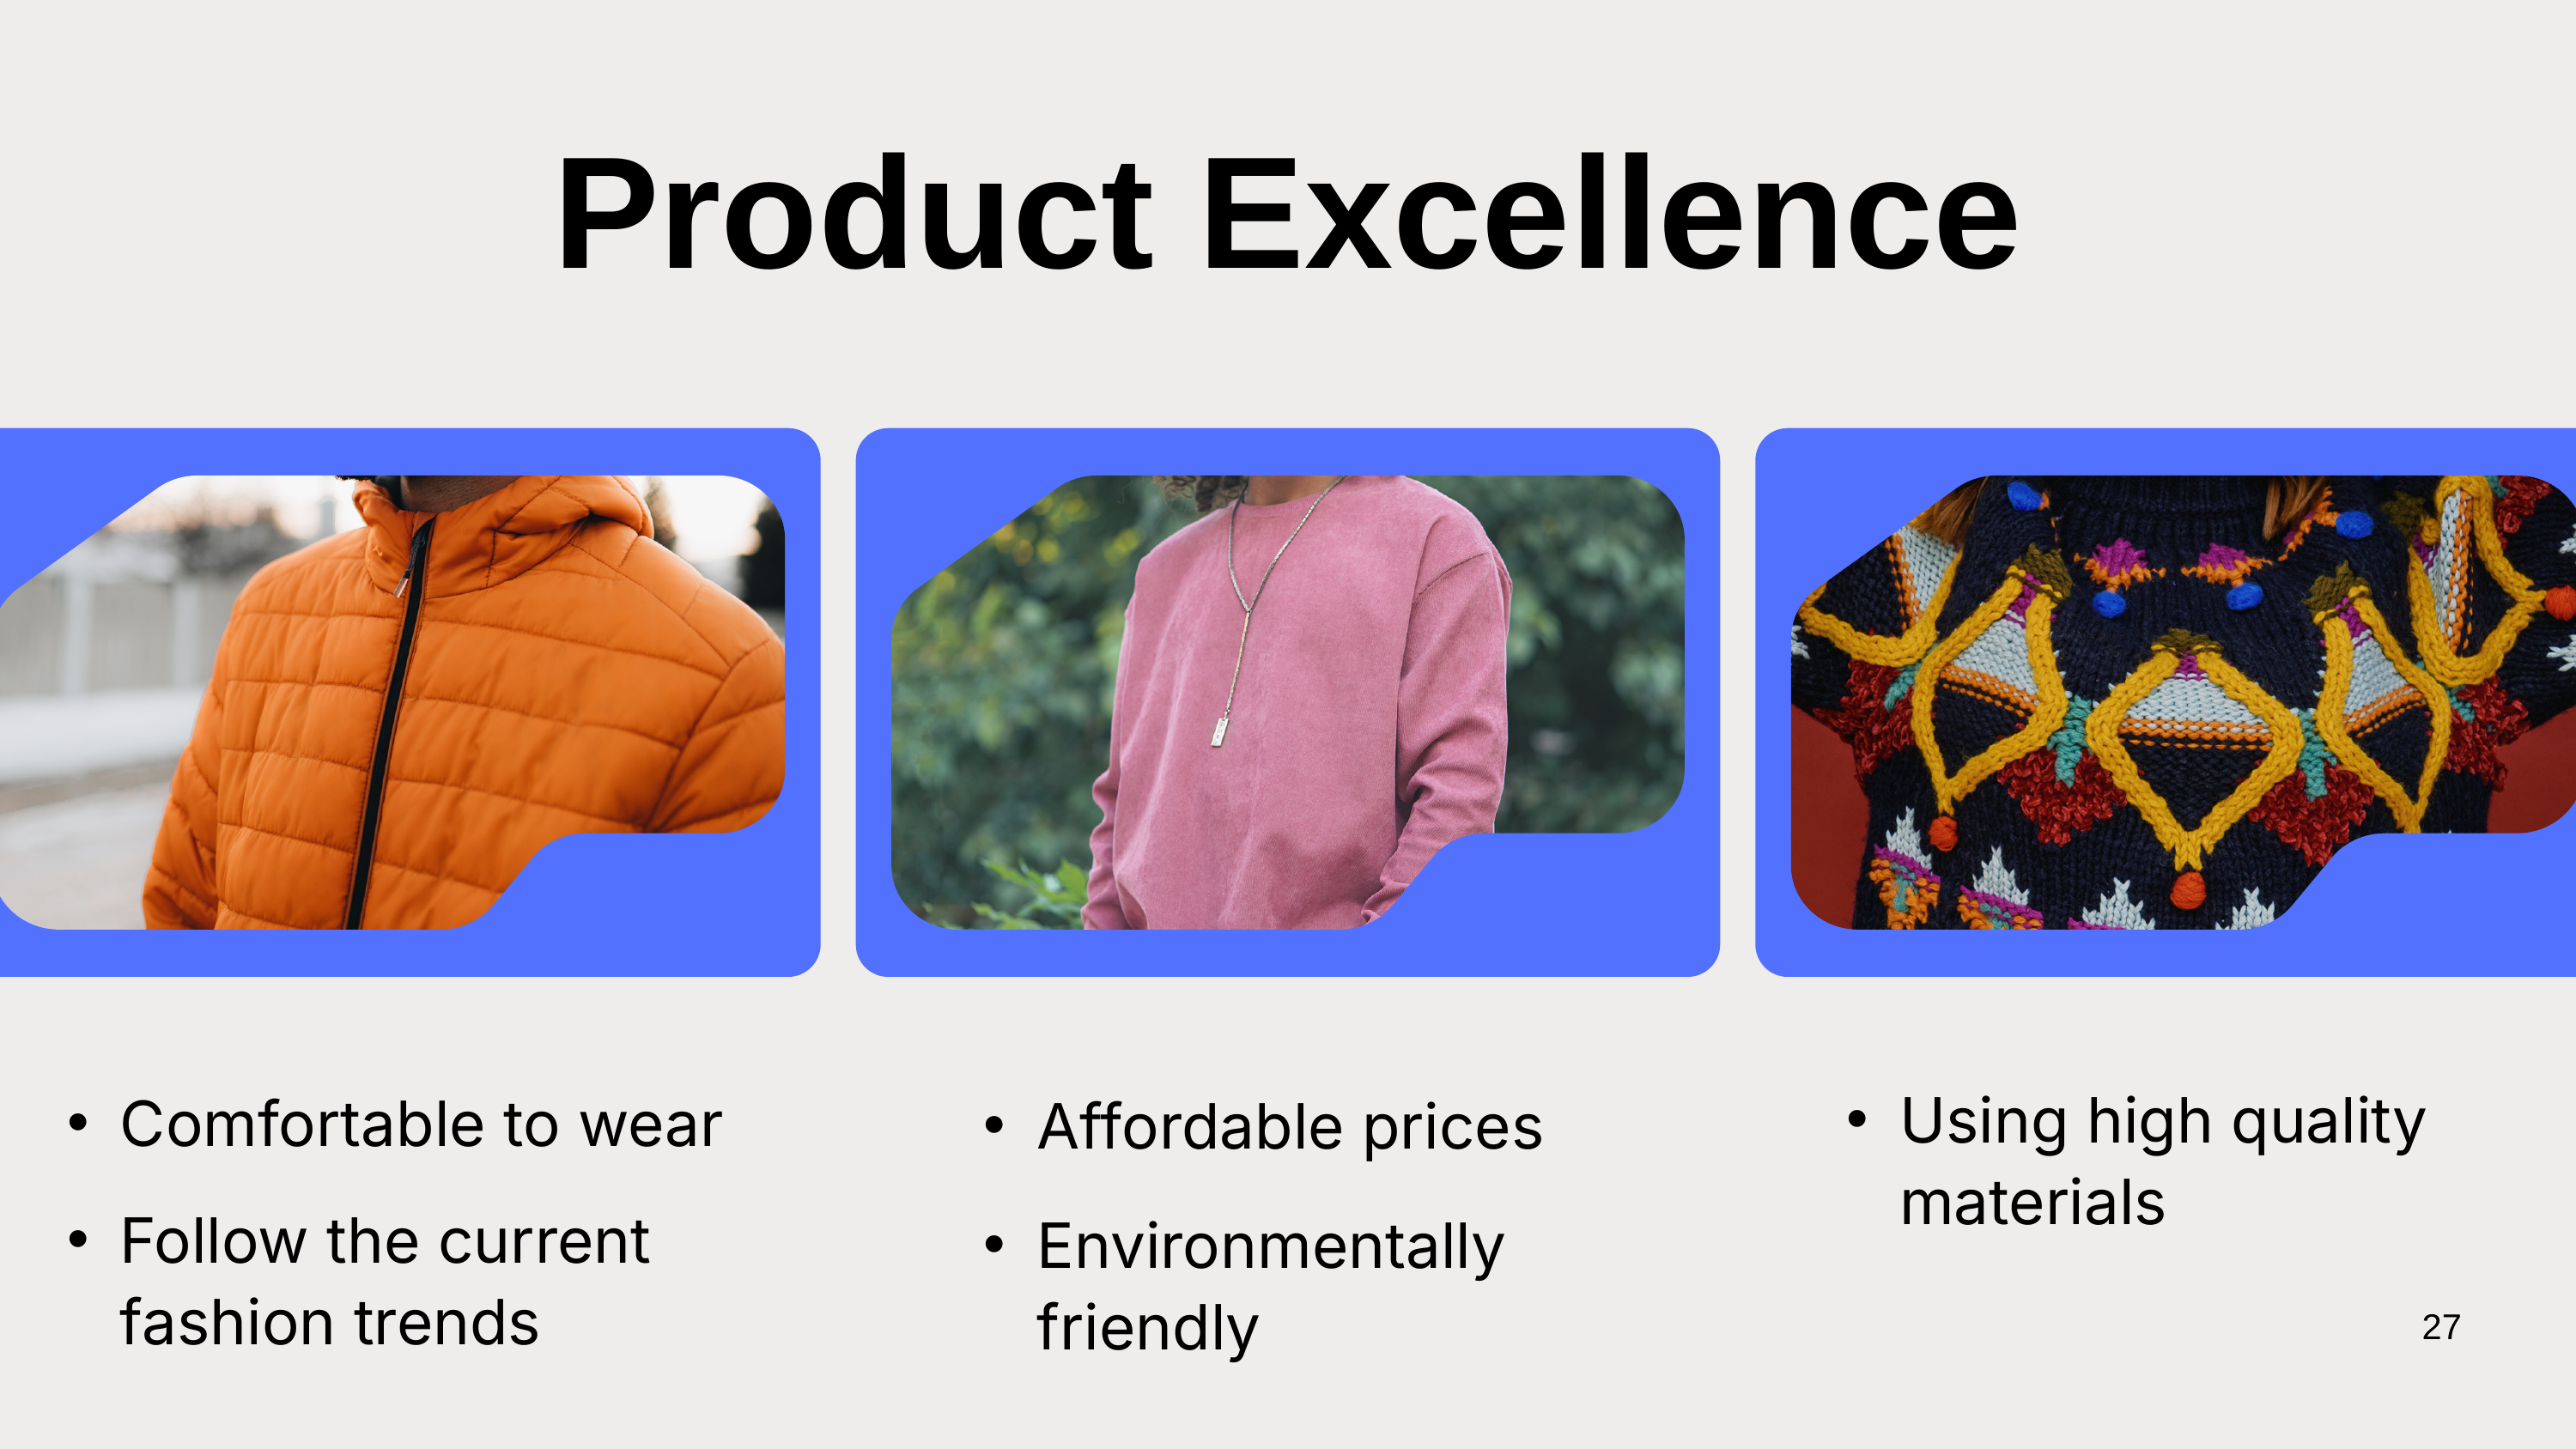

Product Excellence

Using high quality materials
Comfortable to wear
Affordable prices
Follow the current fashion trends
Environmentally friendly
27